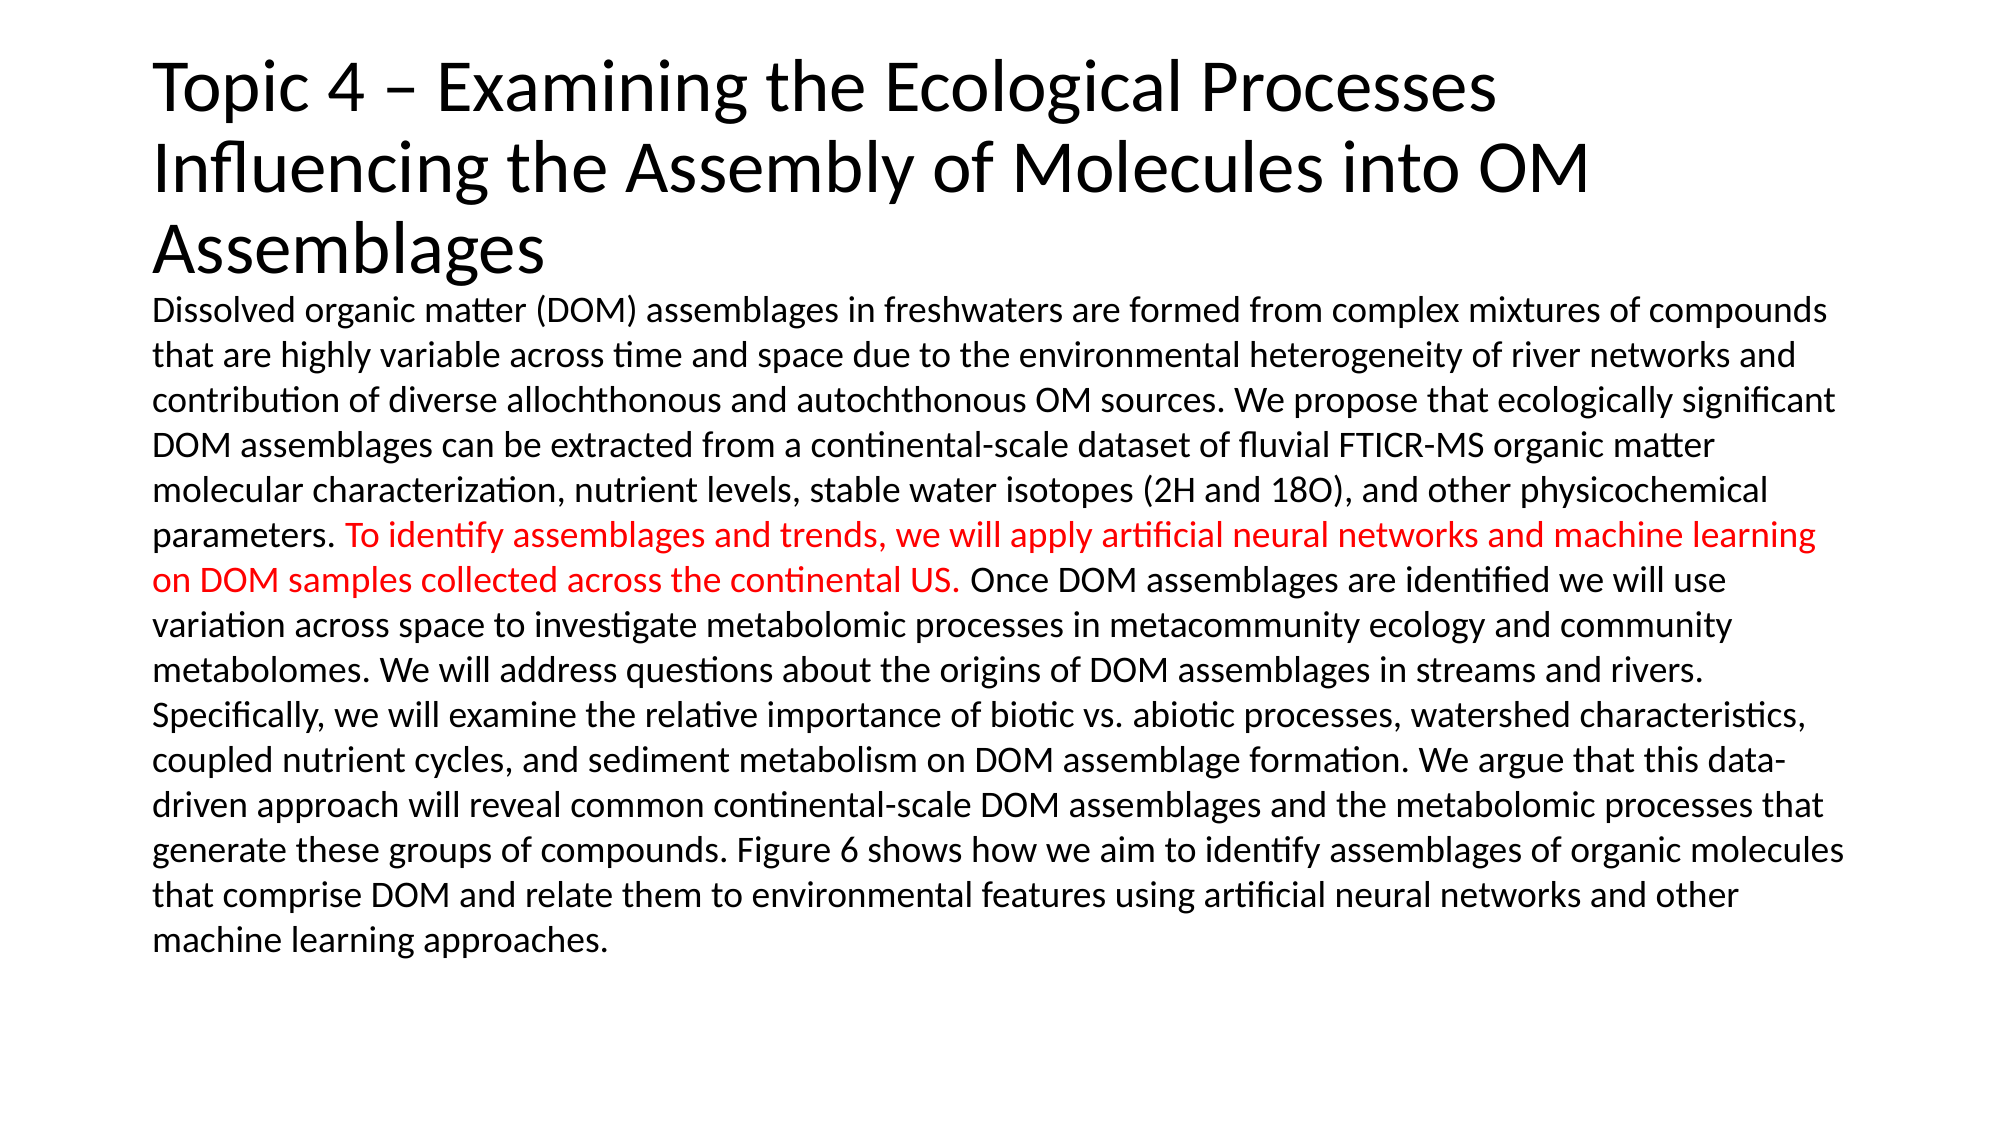

# Topic 4 – Examining the Ecological Processes Influencing the Assembly of Molecules into OM Assemblages
Dissolved organic matter (DOM) assemblages in freshwaters are formed from complex mixtures of compounds that are highly variable across time and space due to the environmental heterogeneity of river networks and contribution of diverse allochthonous and autochthonous OM sources. We propose that ecologically significant DOM assemblages can be extracted from a continental-scale dataset of fluvial FTICR-MS organic matter molecular characterization, nutrient levels, stable water isotopes (2H and 18O), and other physicochemical parameters. To identify assemblages and trends, we will apply artificial neural networks and machine learning on DOM samples collected across the continental US. Once DOM assemblages are identified we will use variation across space to investigate metabolomic processes in metacommunity ecology and community metabolomes. We will address questions about the origins of DOM assemblages in streams and rivers. Specifically, we will examine the relative importance of biotic vs. abiotic processes, watershed characteristics, coupled nutrient cycles, and sediment metabolism on DOM assemblage formation. We argue that this data-driven approach will reveal common continental-scale DOM assemblages and the metabolomic processes that generate these groups of compounds. Figure 6 shows how we aim to identify assemblages of organic molecules that comprise DOM and relate them to environmental features using artificial neural networks and other machine learning approaches.